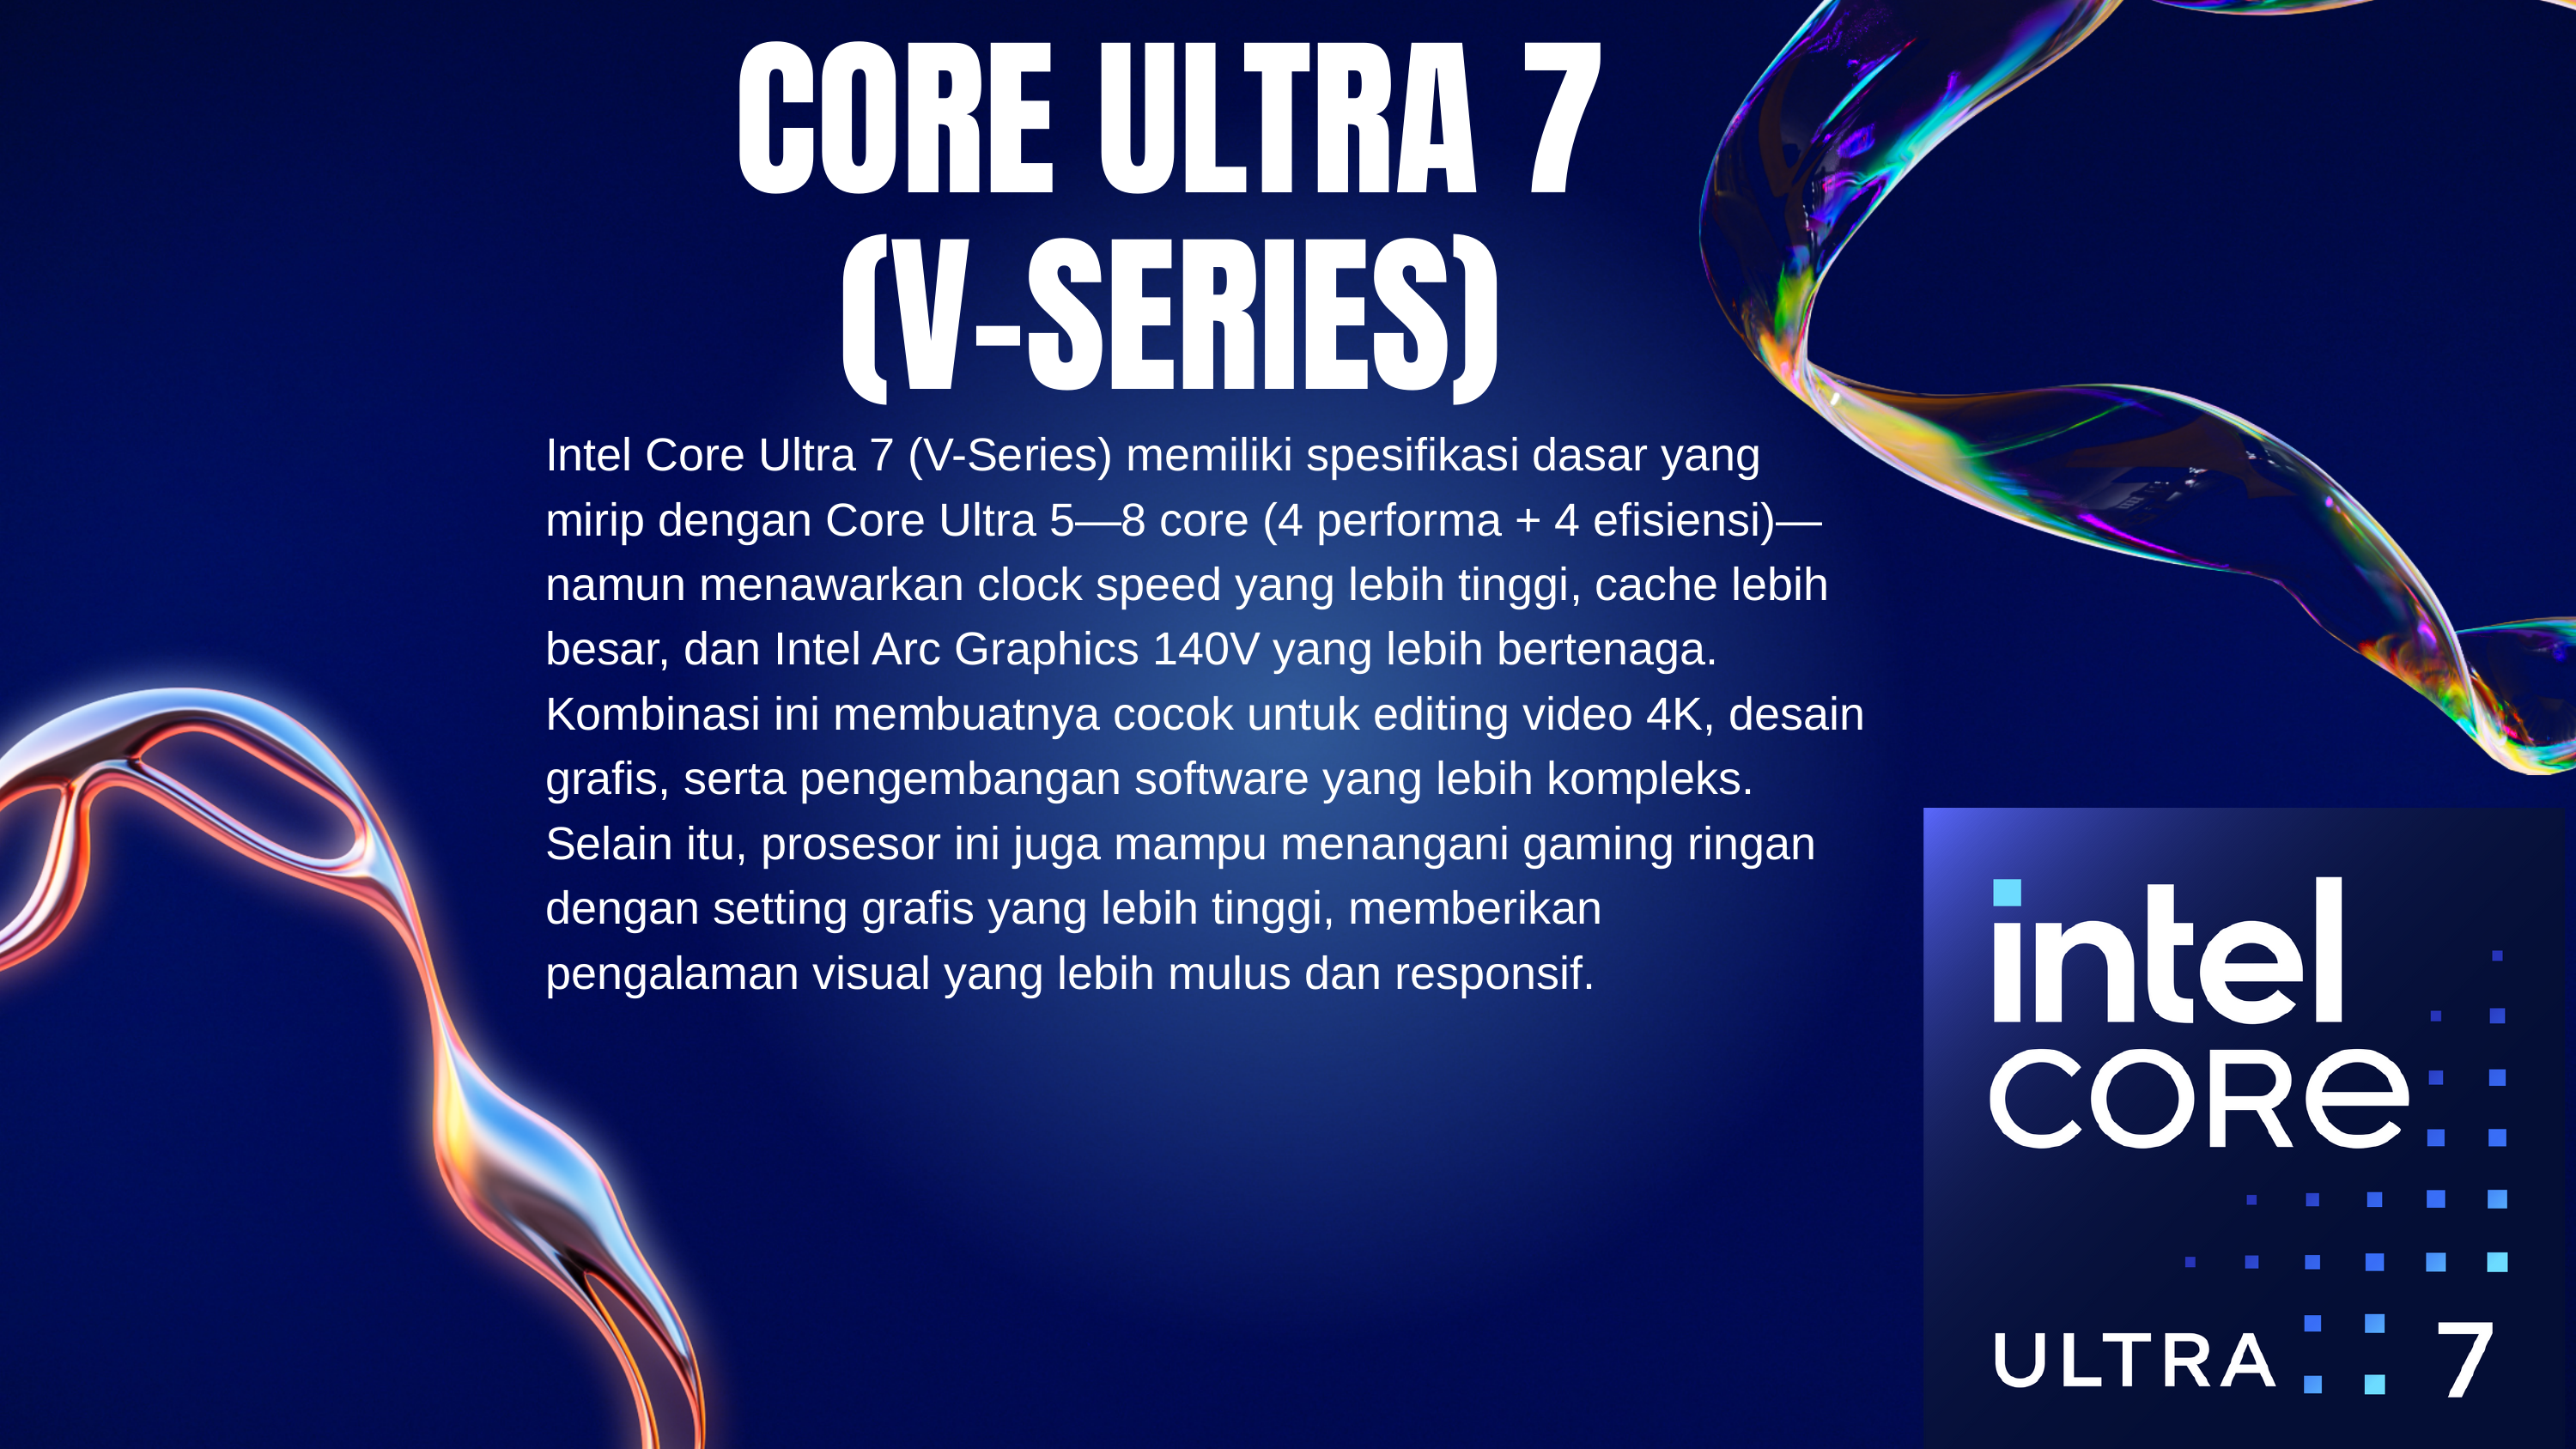

CORE ULTRA 7 (V-SERIES)

Intel Core Ultra 7 (V-Series) memiliki spesifikasi dasar yang mirip dengan Core Ultra 5—8 core (4 performa + 4 efisiensi)—namun menawarkan clock speed yang lebih tinggi, cache lebih besar, dan Intel Arc Graphics 140V yang lebih bertenaga. Kombinasi ini membuatnya cocok untuk editing video 4K, desain grafis, serta pengembangan software yang lebih kompleks. Selain itu, prosesor ini juga mampu menangani gaming ringan dengan setting grafis yang lebih tinggi, memberikan pengalaman visual yang lebih mulus dan responsif.